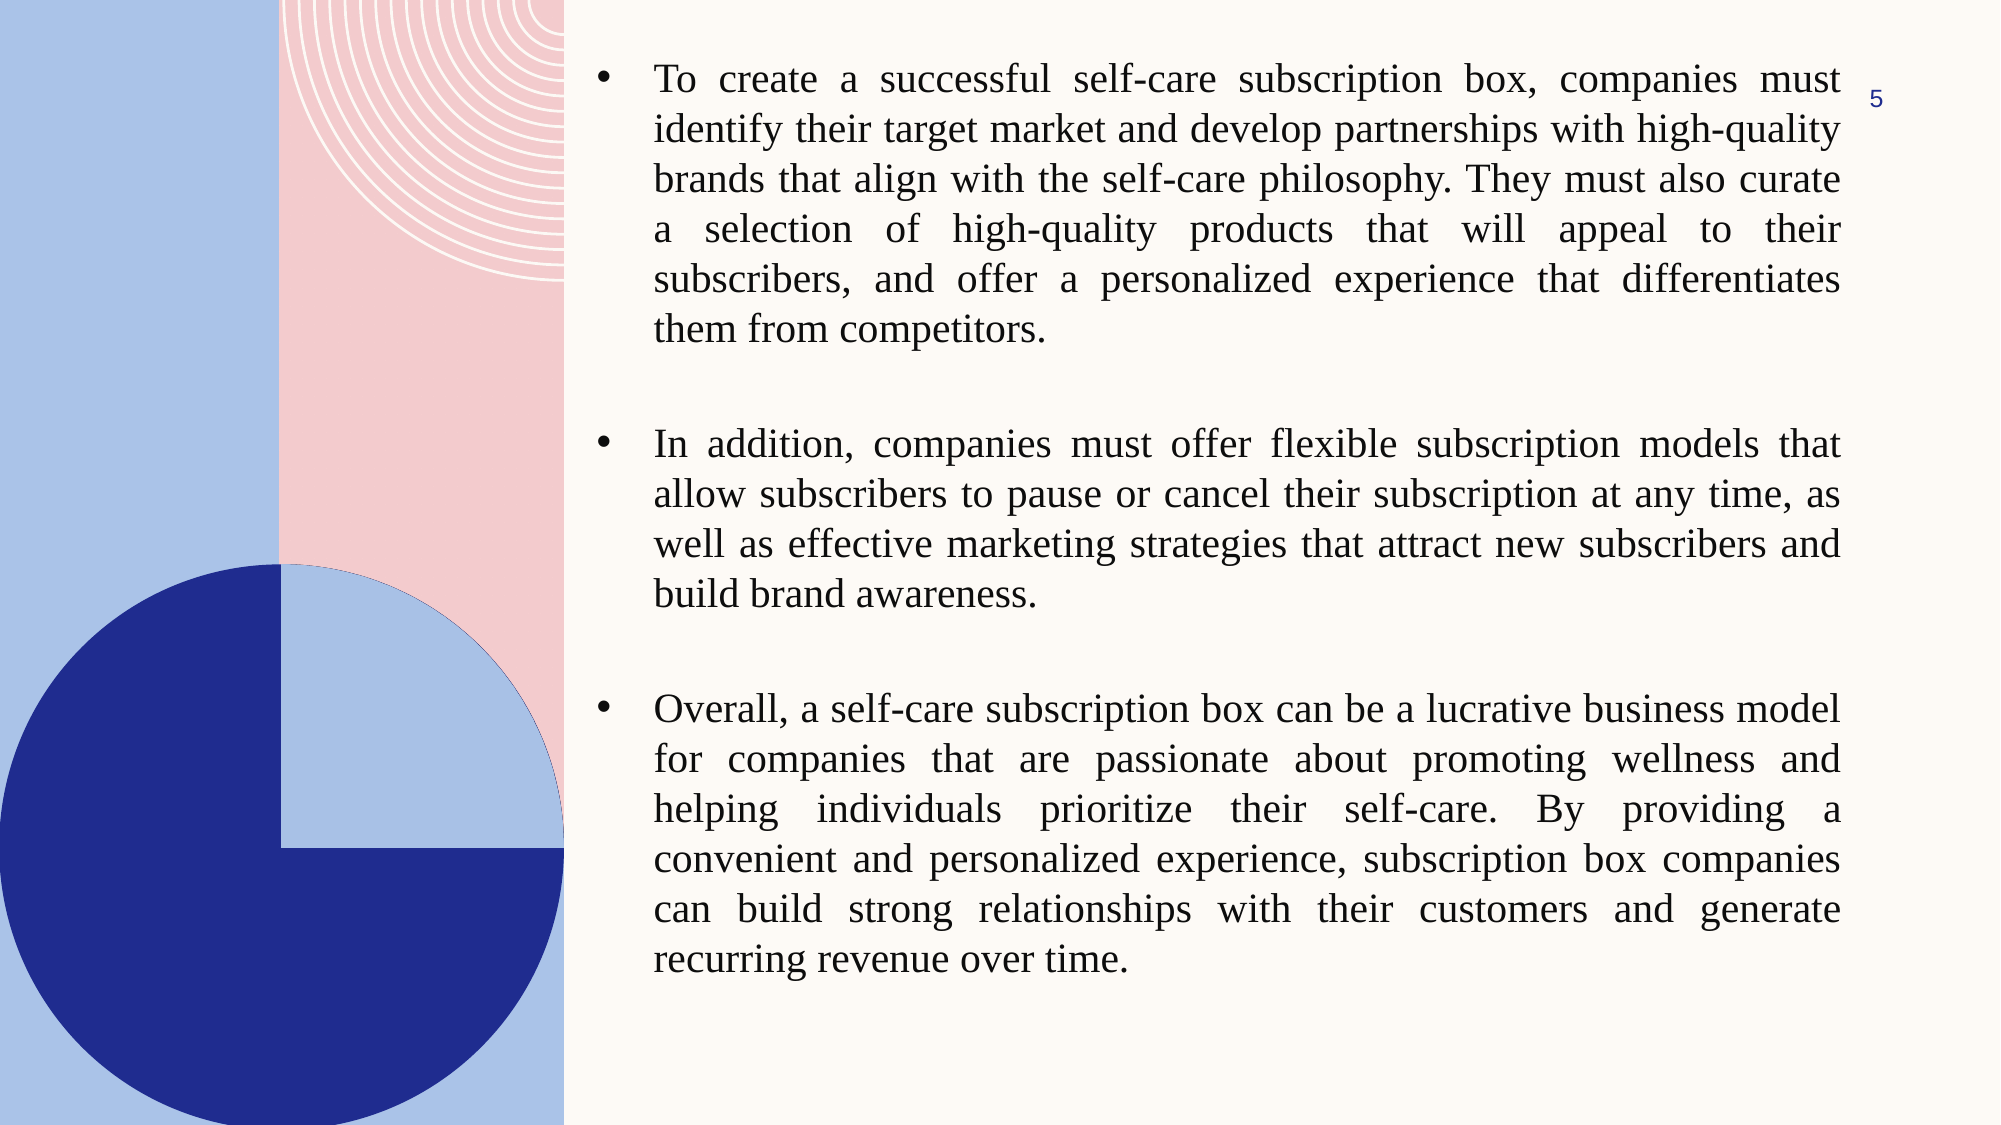

To create a successful self-care subscription box, companies must identify their target market and develop partnerships with high-quality brands that align with the self-care philosophy. They must also curate a selection of high-quality products that will appeal to their subscribers, and offer a personalized experience that differentiates them from competitors.

In addition, companies must offer flexible subscription models that allow subscribers to pause or cancel their subscription at any time, as well as effective marketing strategies that attract new subscribers and build brand awareness.

Overall, a self-care subscription box can be a lucrative business model for companies that are passionate about promoting wellness and helping individuals prioritize their self-care. By providing a convenient and personalized experience, subscription box companies can build strong relationships with their customers and generate recurring revenue over time.

5